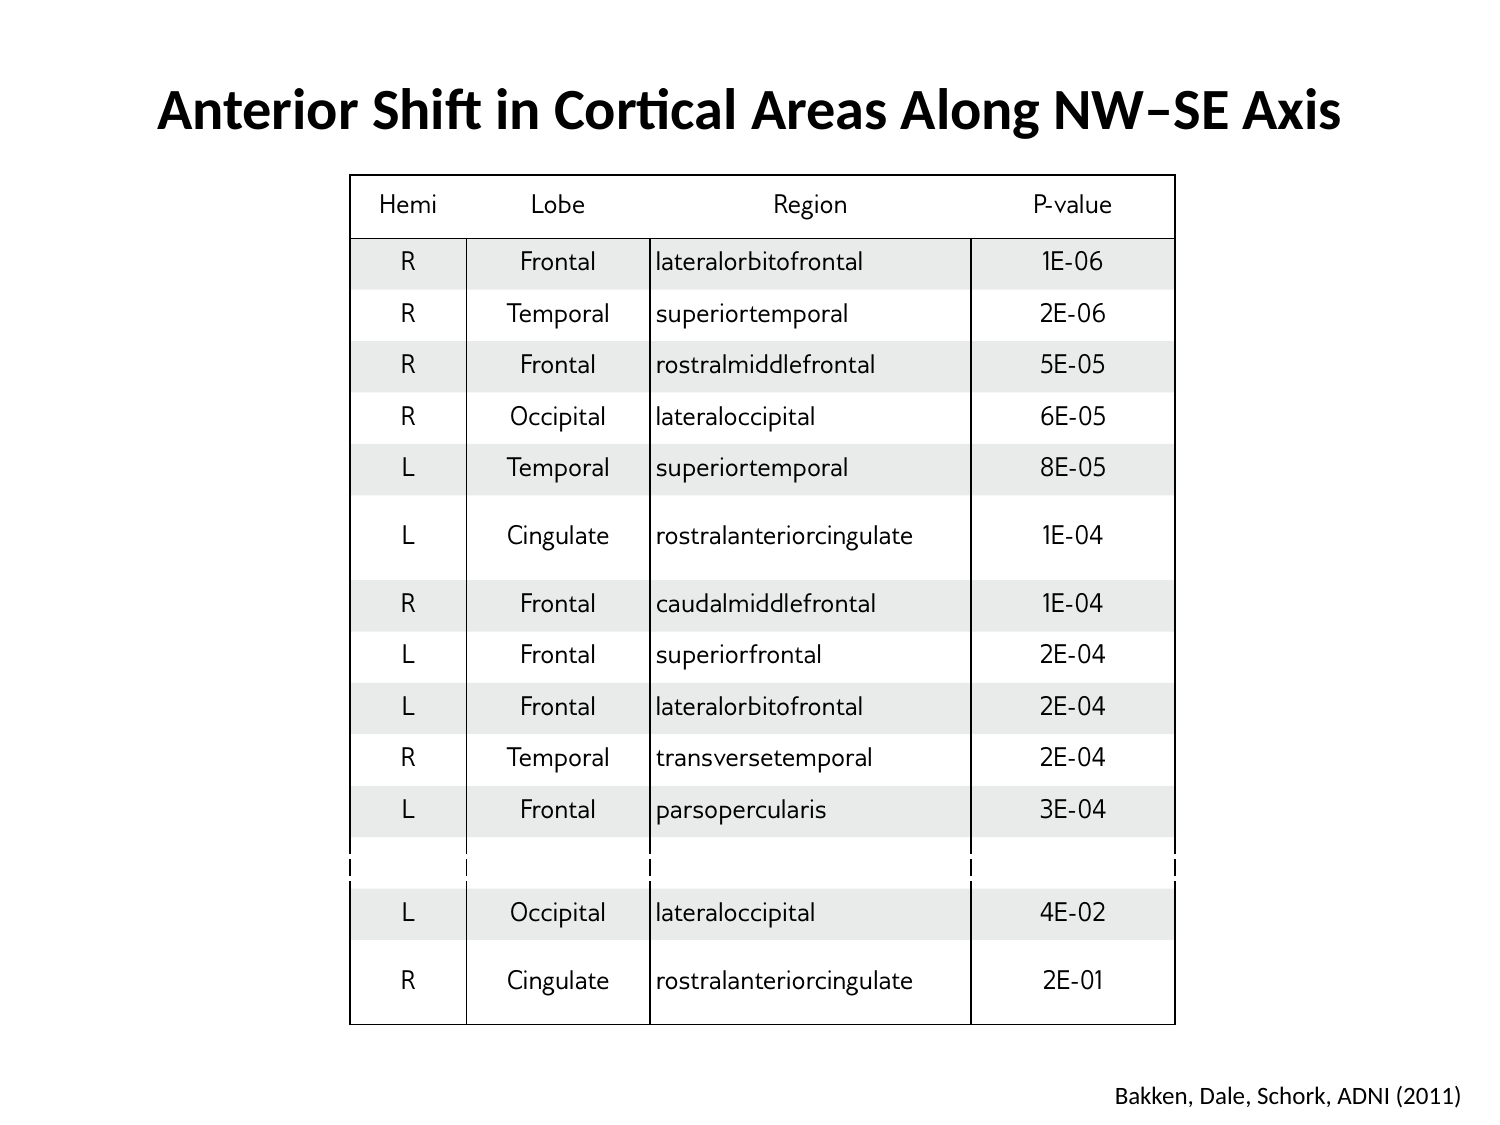

# Anterior Shift in Cortical Areas Along NW–SE Axis
| Hemi | Lobe | Region | P-value |
| --- | --- | --- | --- |
| R | Frontal | lateralorbitofrontal | 1E-06 |
| R | Temporal | superiortemporal | 2E-06 |
| R | Frontal | rostralmiddlefrontal | 5E-05 |
| R | Occipital | lateraloccipital | 6E-05 |
| L | Temporal | superiortemporal | 8E-05 |
| L | Cingulate | rostralanteriorcingulate | 1E-04 |
| R | Frontal | caudalmiddlefrontal | 1E-04 |
| L | Frontal | superiorfrontal | 2E-04 |
| L | Frontal | lateralorbitofrontal | 2E-04 |
| R | Temporal | transversetemporal | 2E-04 |
| L | Frontal | parsopercularis | 3E-04 |
|  |  |  |  |
| L | Occipital | lateraloccipital | 4E-02 |
| R | Cingulate | rostralanteriorcingulate | 2E-01 |
Bakken, Dale, Schork, ADNI (2011)